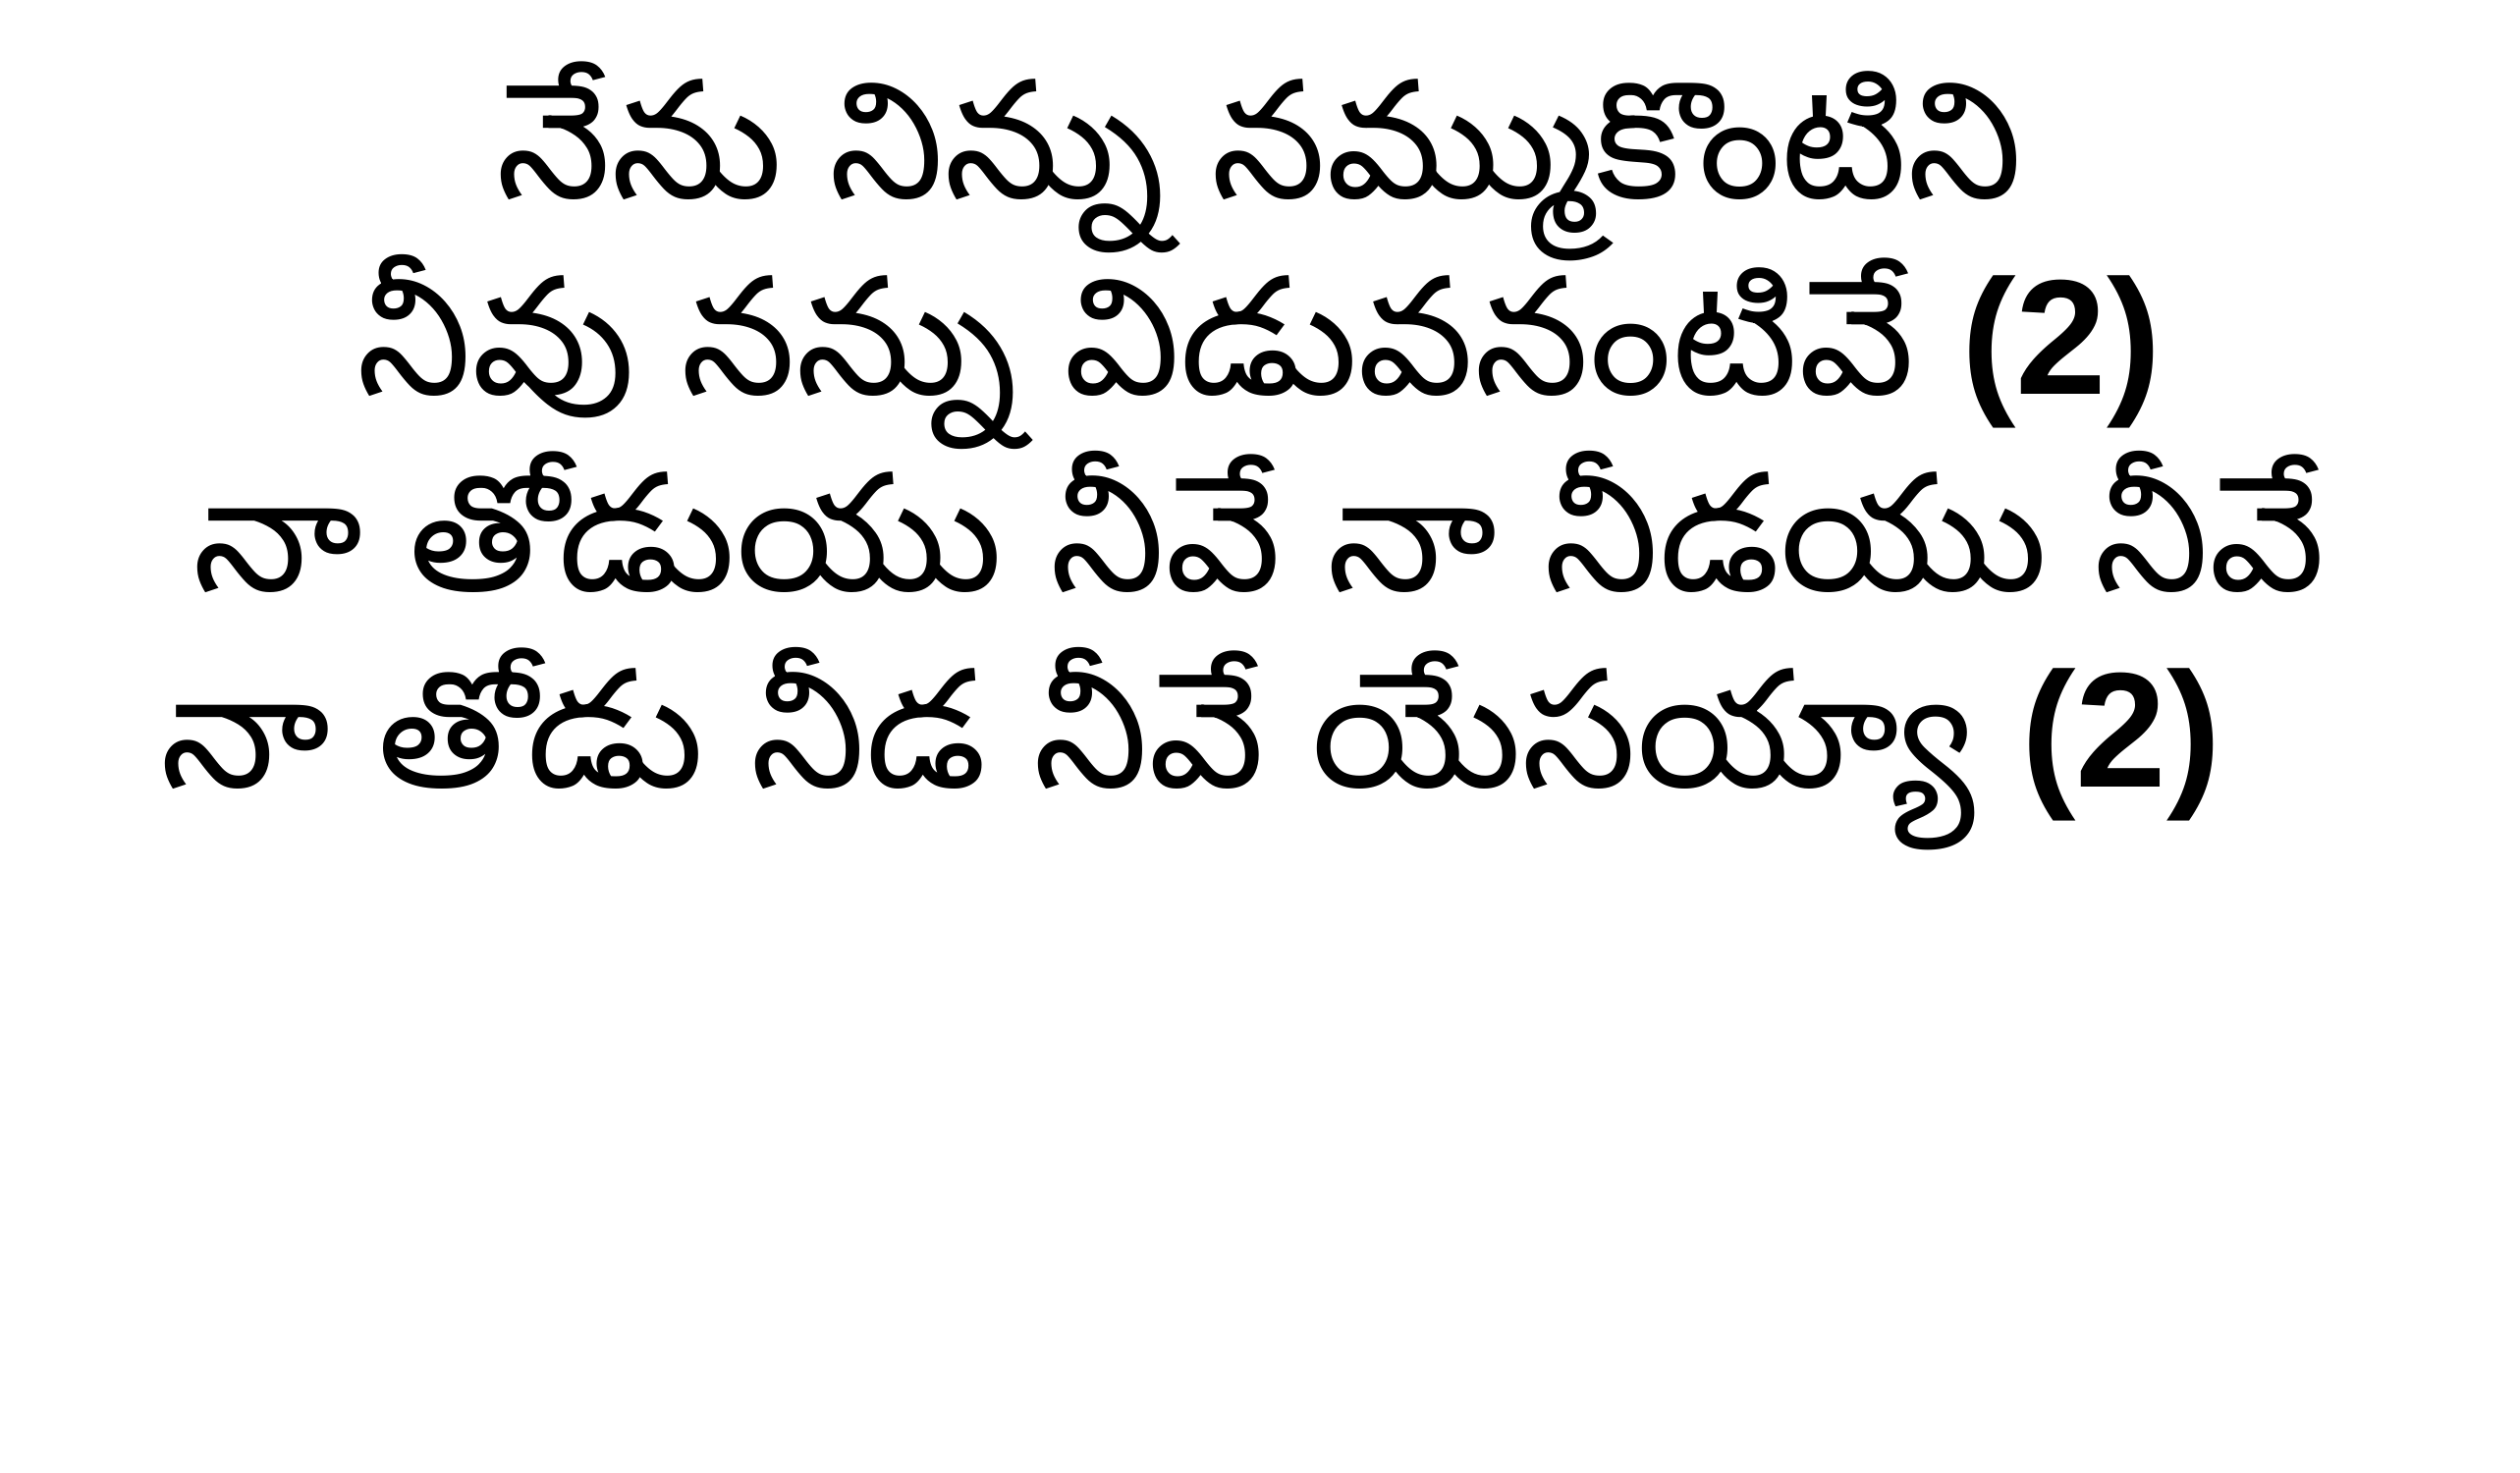

నేను నిన్ను నమ్ముకొంటిని
నీవు నన్ను విడువనంటివే (2)
నా తోడుయు నీవే నా నీడయు నీవే
నా తోడు నీడ నీవే యేసయ్యా (2)